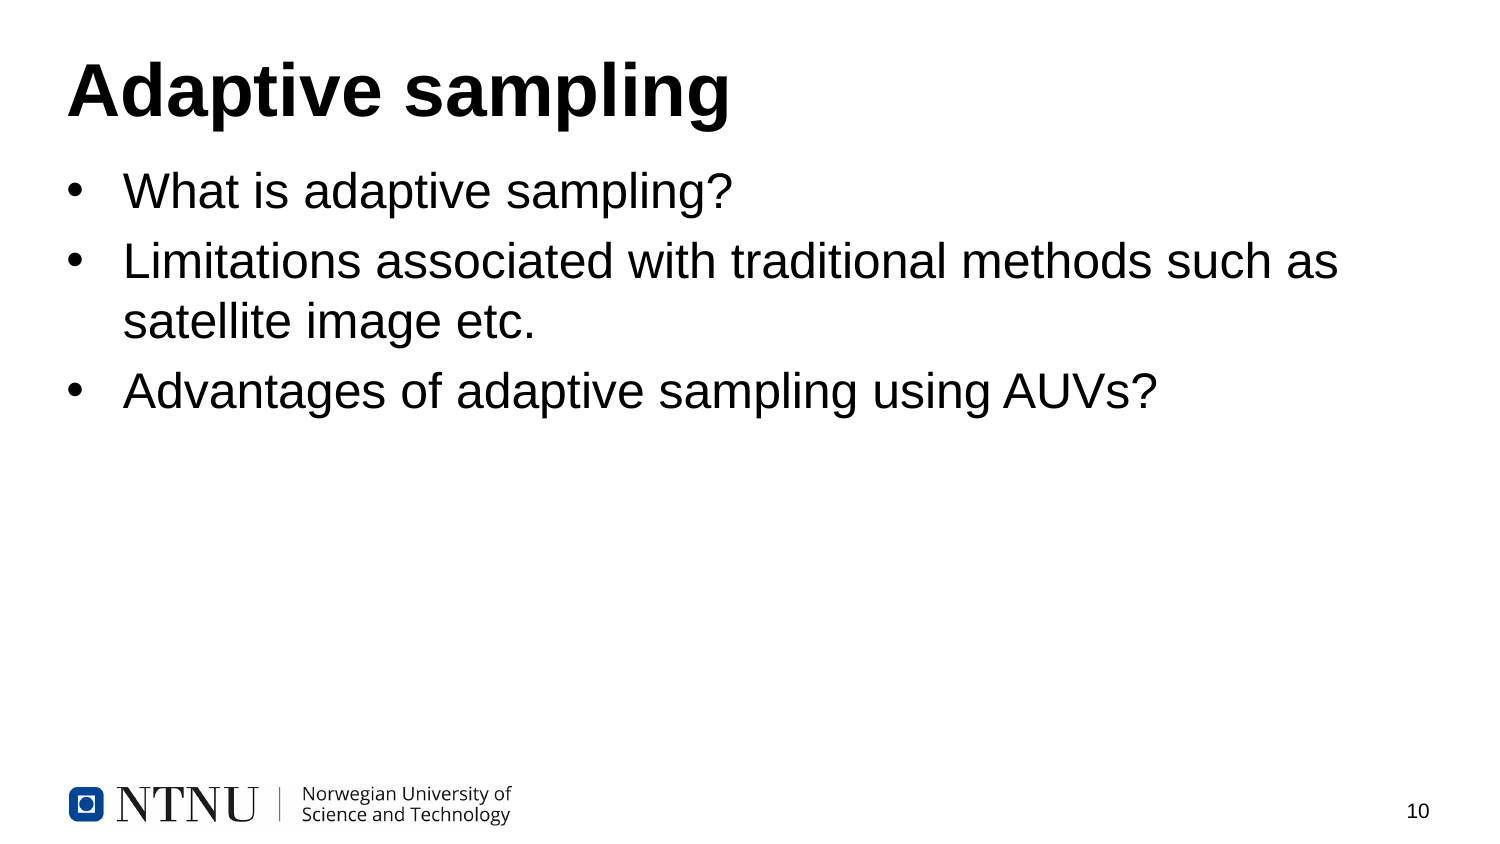

# Adaptive sampling
What is adaptive sampling?
Limitations associated with traditional methods such as satellite image etc.
Advantages of adaptive sampling using AUVs?